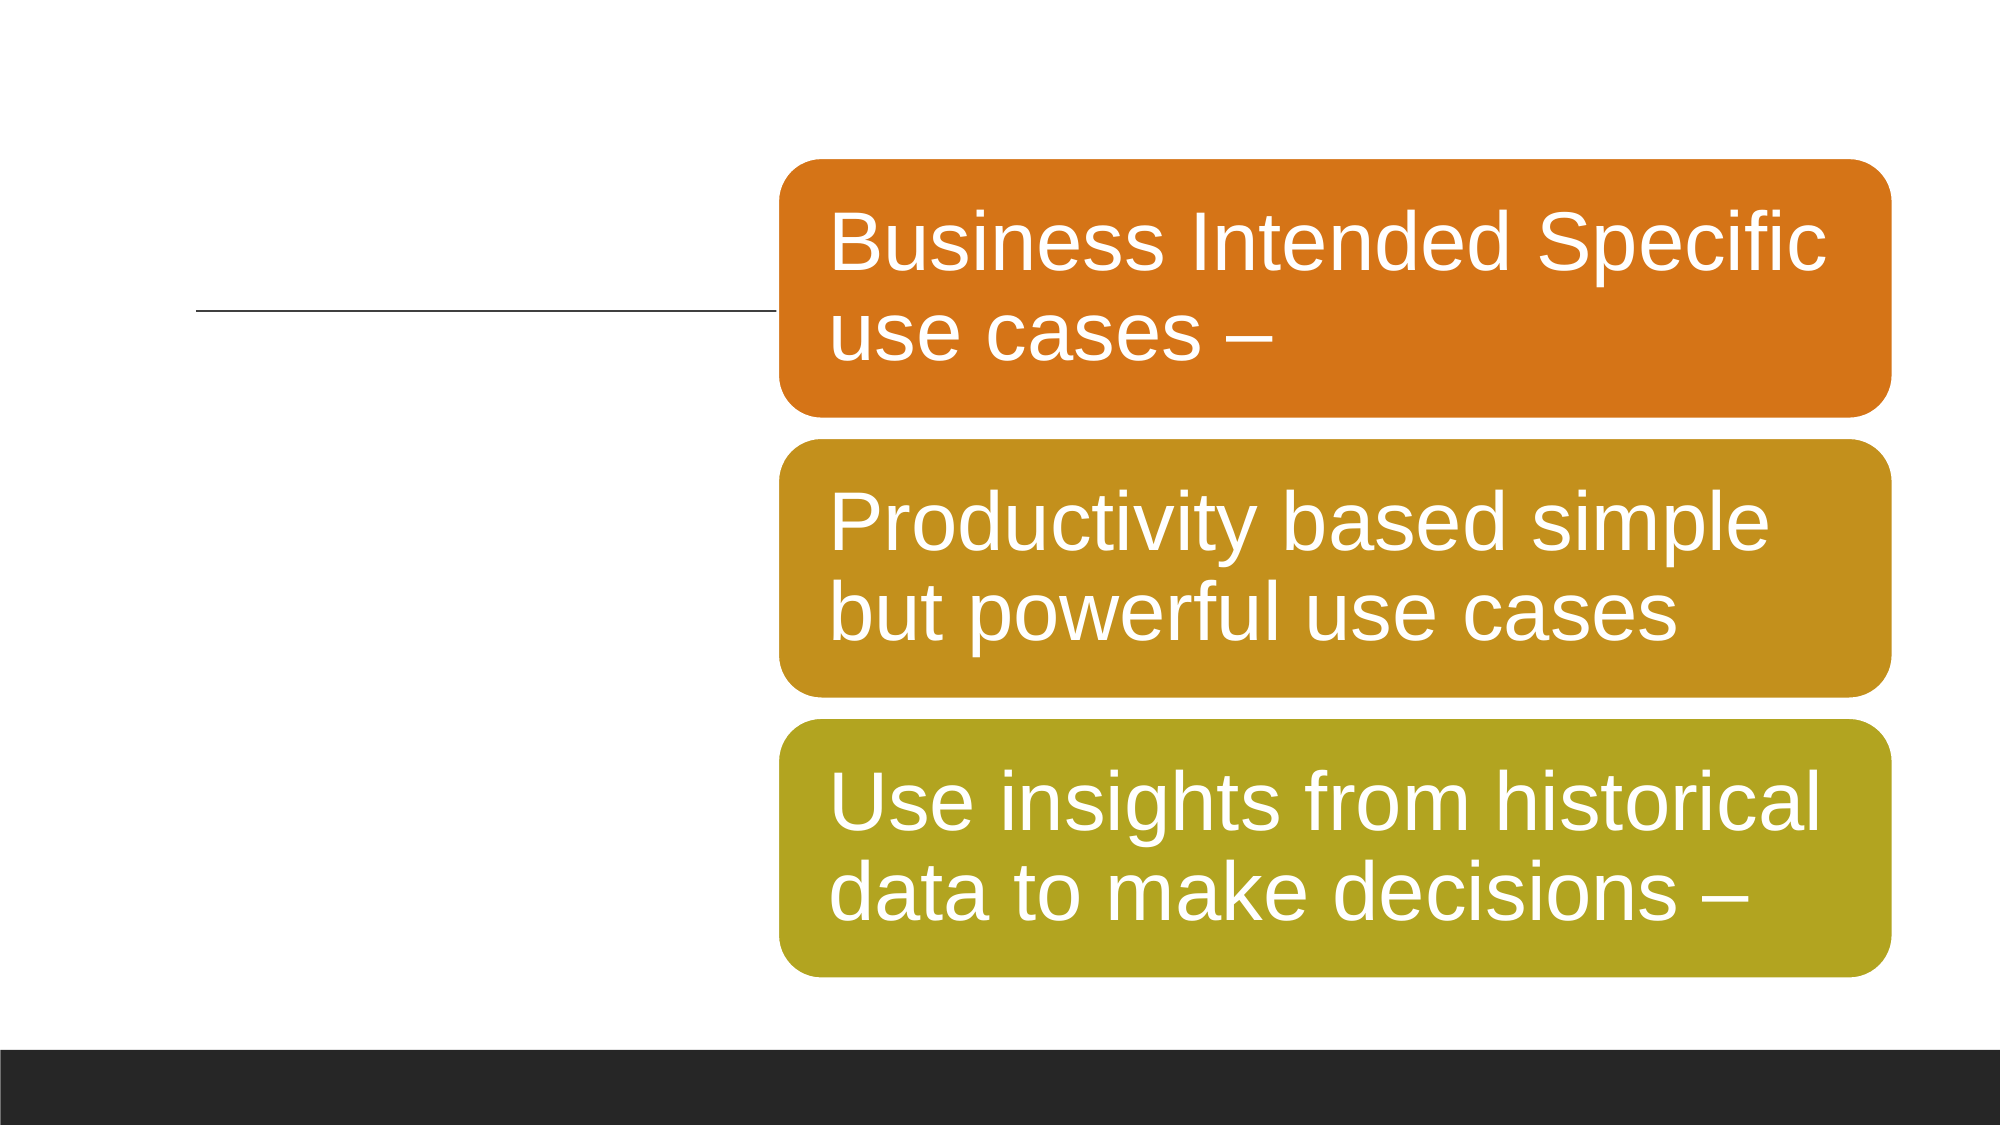

Business Intended Specific use cases –
Productivity based simple but powerful use cases
Use insights from historical data to make decisions –